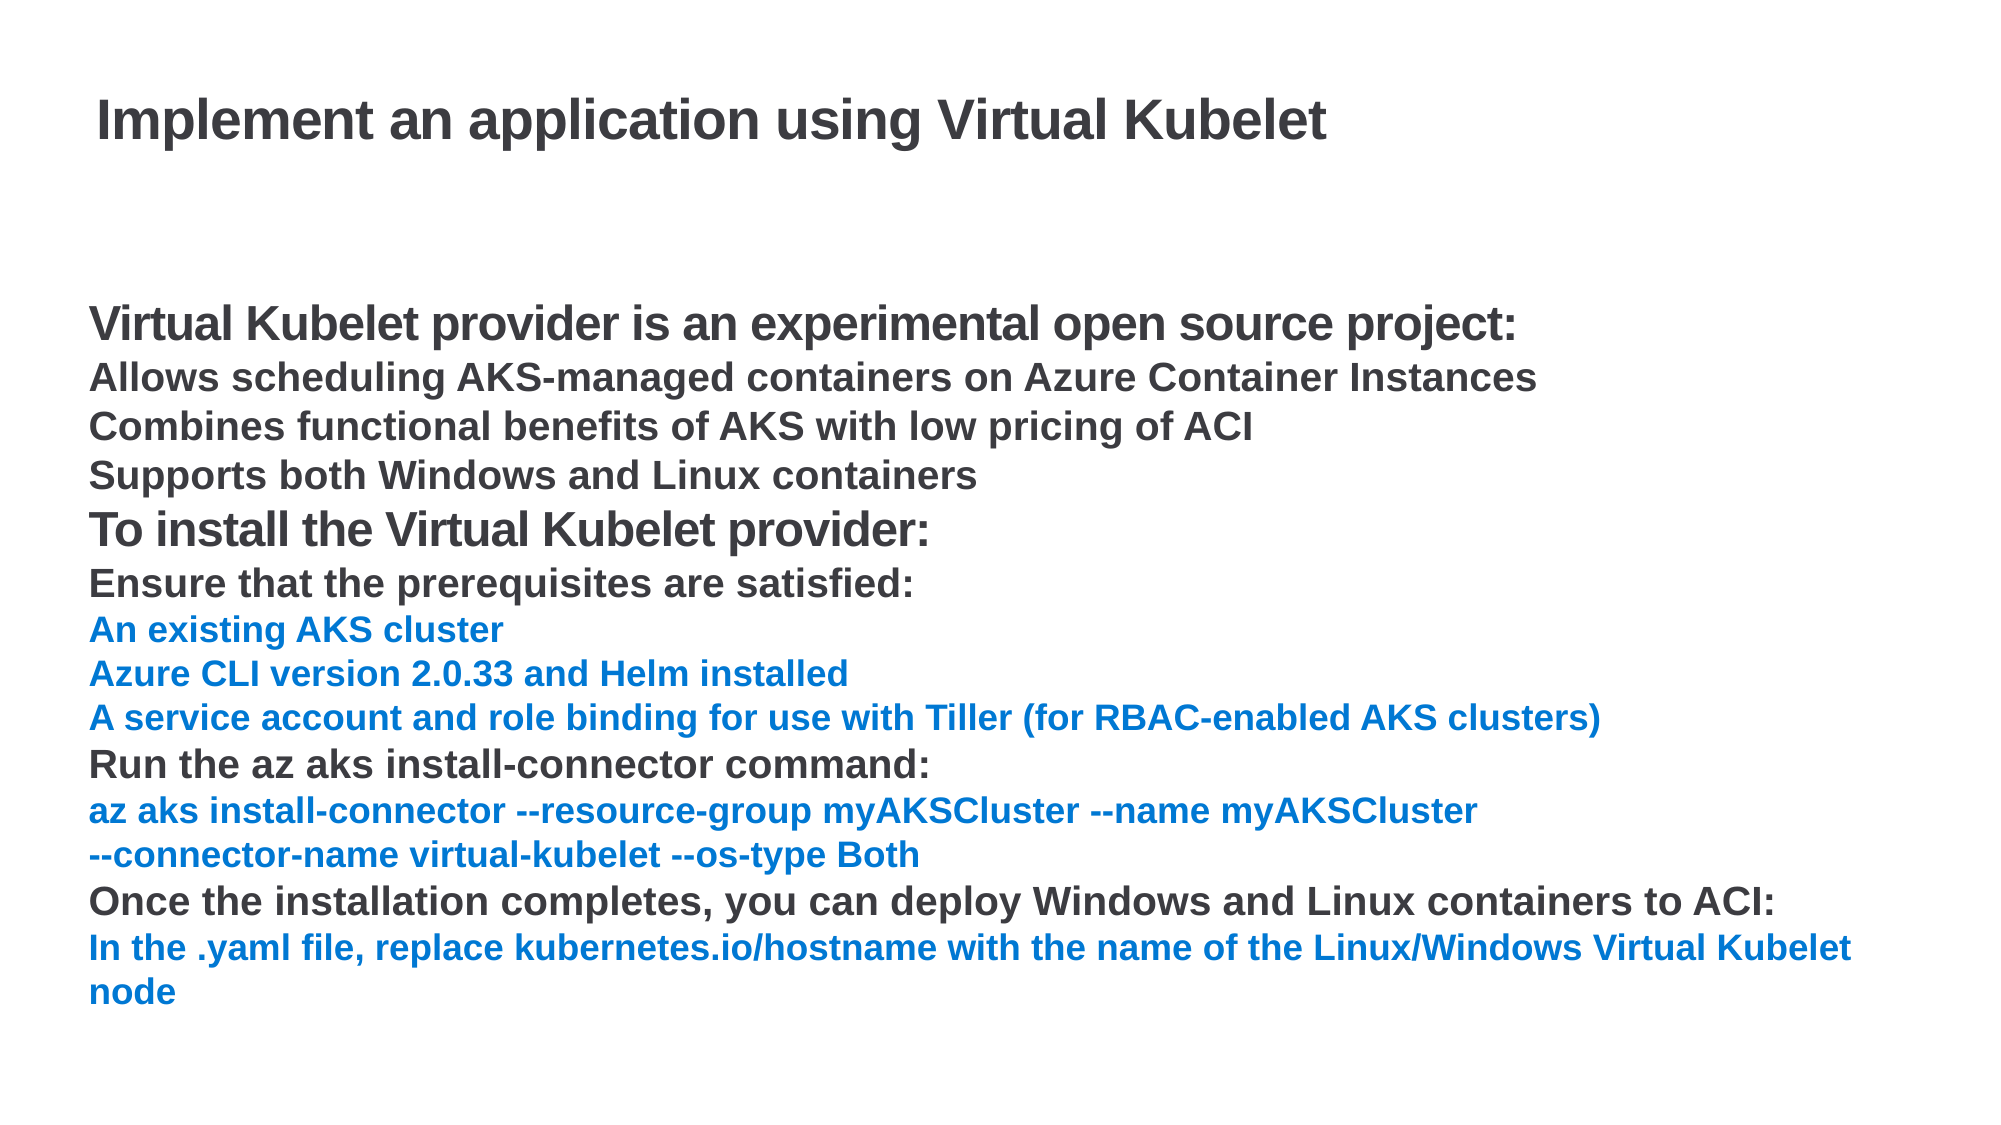

# Implement an application using Virtual Kubelet
Virtual Kubelet provider is an experimental open source project:
Allows scheduling AKS-managed containers on Azure Container Instances
Combines functional benefits of AKS with low pricing of ACI
Supports both Windows and Linux containers
To install the Virtual Kubelet provider:
Ensure that the prerequisites are satisfied:
An existing AKS cluster
Azure CLI version 2.0.33 and Helm installed
A service account and role binding for use with Tiller (for RBAC-enabled AKS clusters)
Run the az aks install-connector command:
az aks install-connector --resource-group myAKSCluster --name myAKSCluster
--connector-name virtual-kubelet --os-type Both
Once the installation completes, you can deploy Windows and Linux containers to ACI:
In the .yaml file, replace kubernetes.io/hostname with the name of the Linux/Windows Virtual Kubelet node